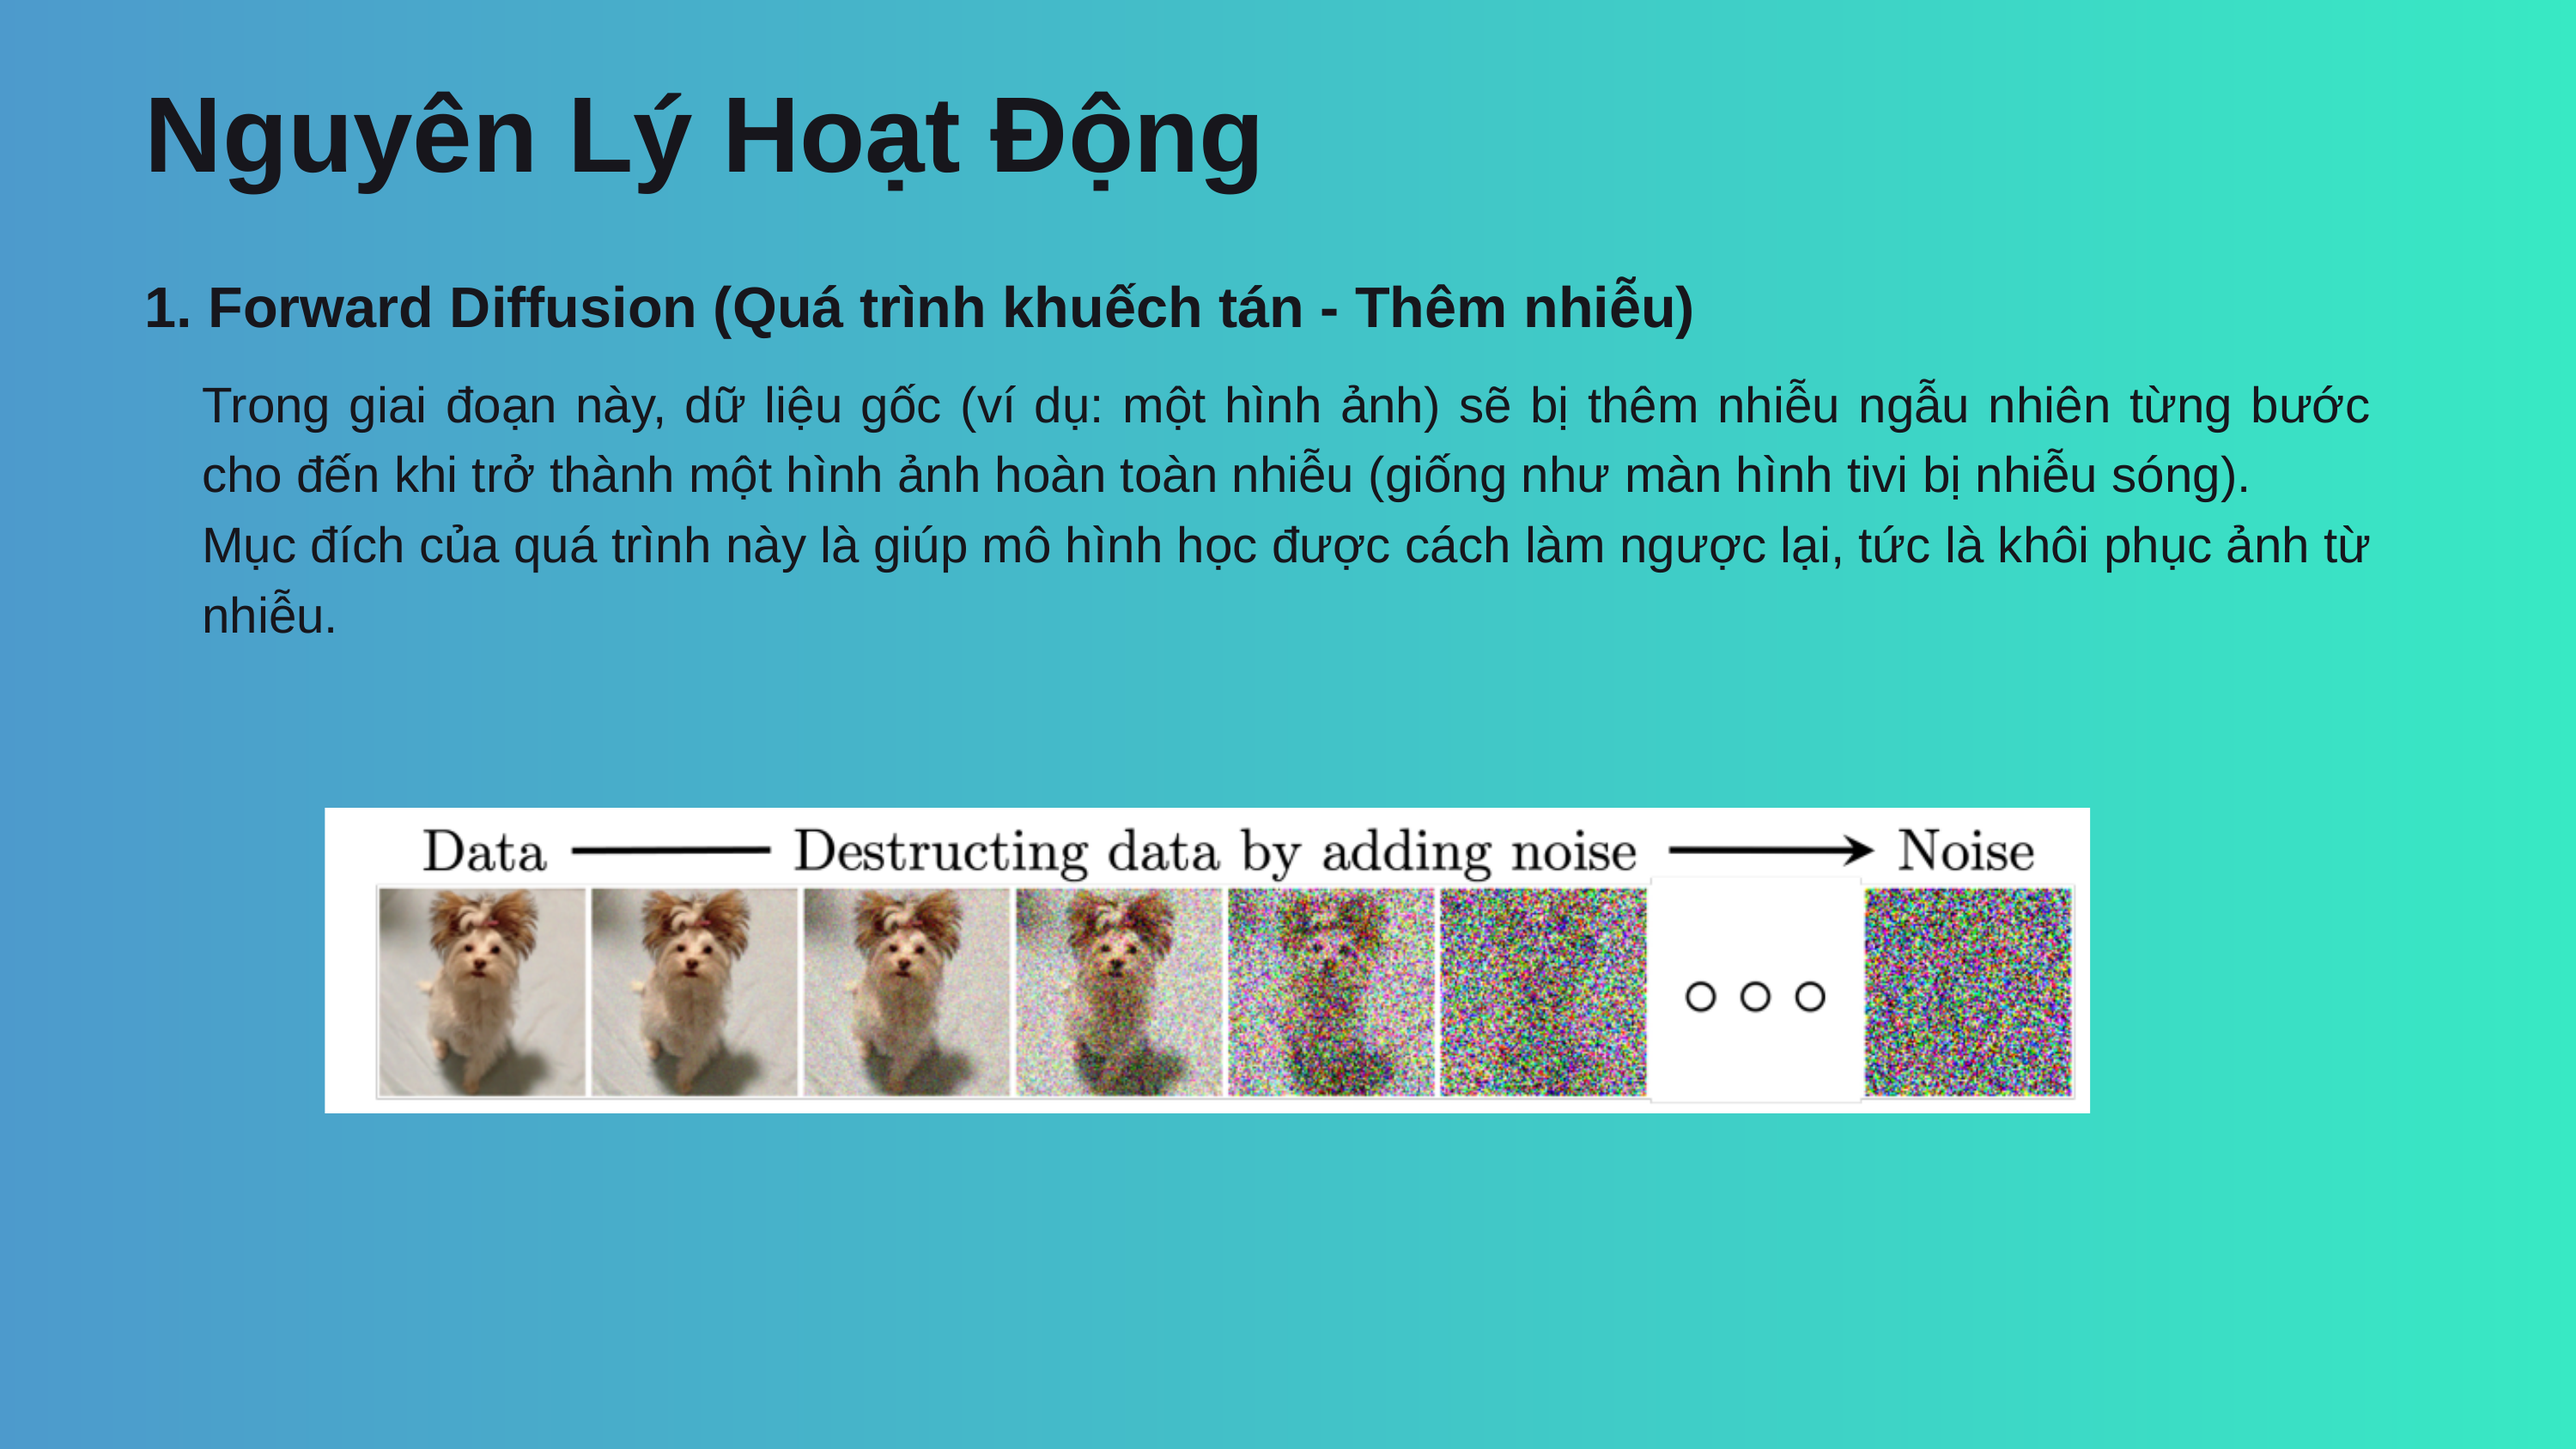

Nguyên Lý Hoạt Động
1. Forward Diffusion (Quá trình khuếch tán - Thêm nhiễu)
Trong giai đoạn này, dữ liệu gốc (ví dụ: một hình ảnh) sẽ bị thêm nhiễu ngẫu nhiên từng bước cho đến khi trở thành một hình ảnh hoàn toàn nhiễu (giống như màn hình tivi bị nhiễu sóng).
Mục đích của quá trình này là giúp mô hình học được cách làm ngược lại, tức là khôi phục ảnh từ nhiễu.